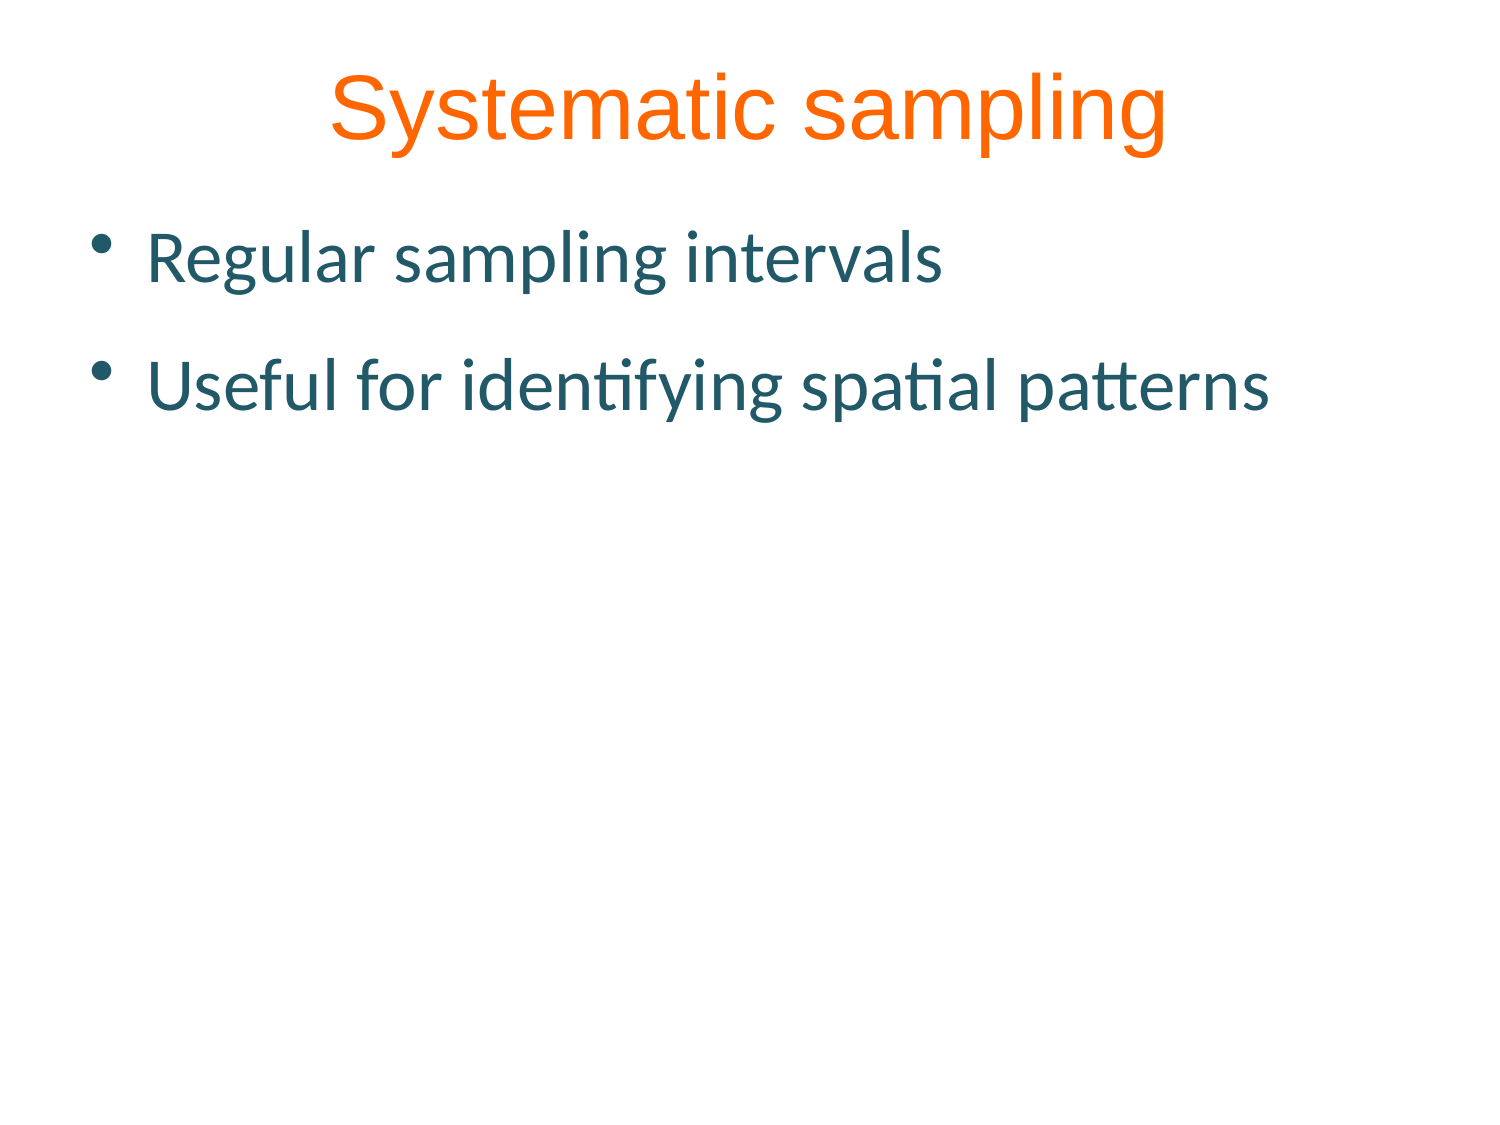

Systematic sampling
Regular sampling intervals
Useful for identifying spatial patterns